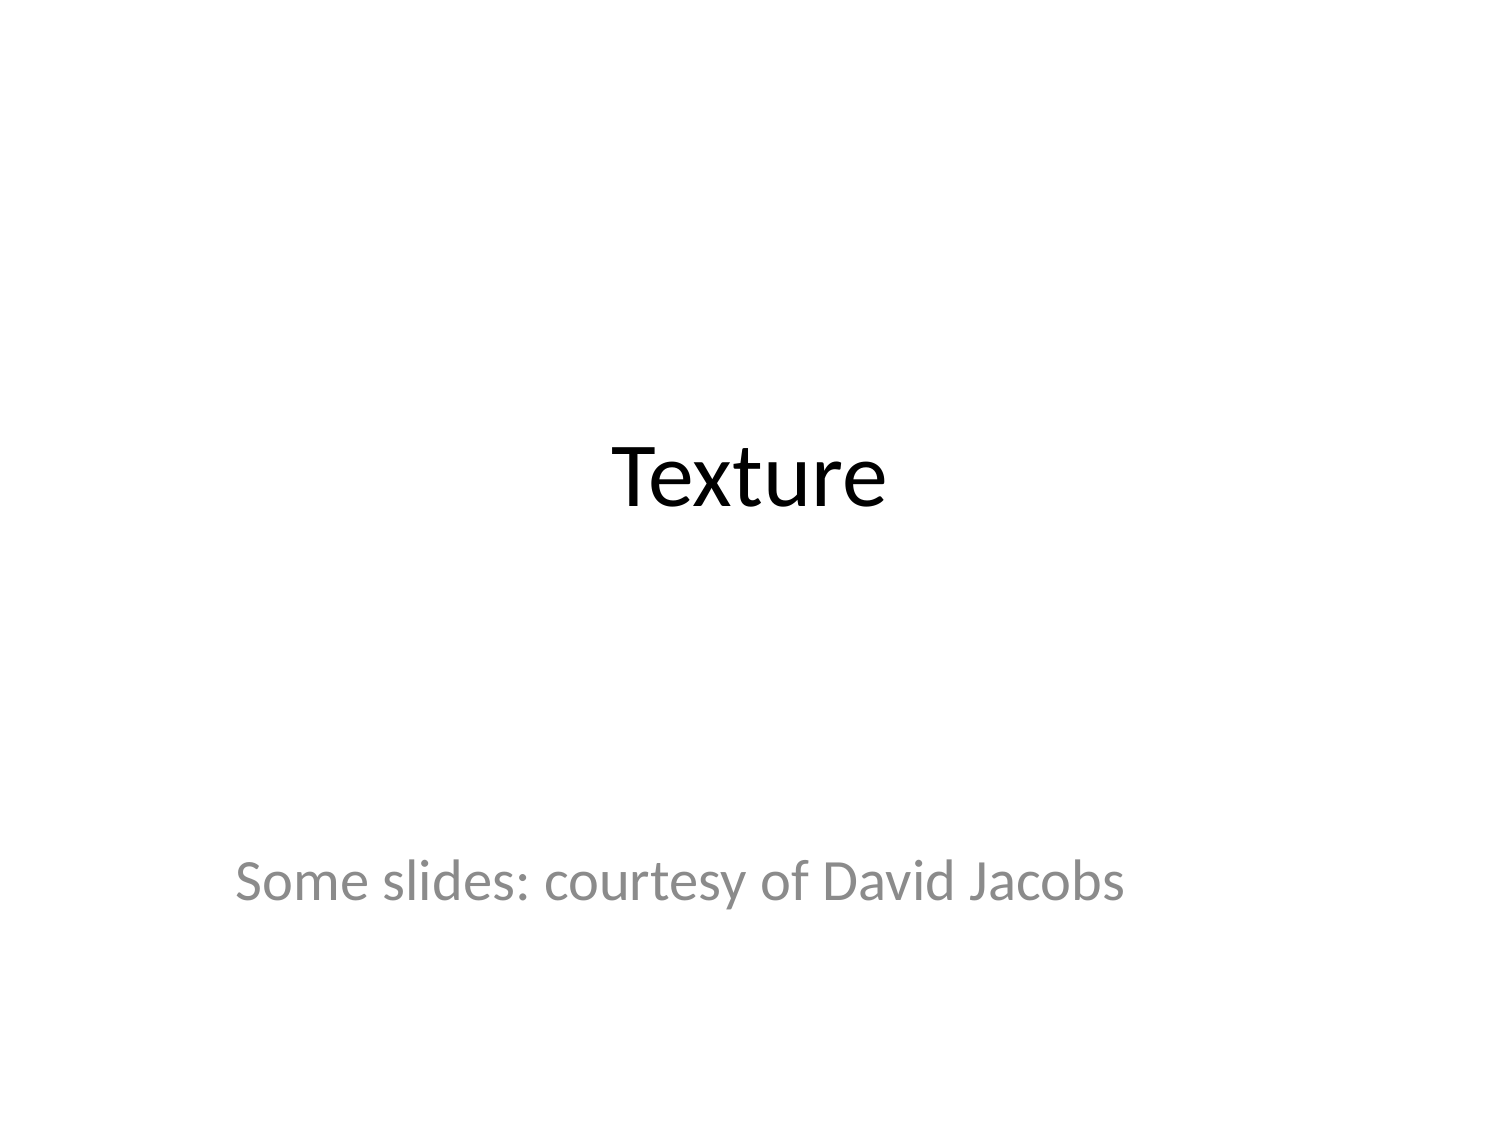

# Texture
Some slides: courtesy of David Jacobs